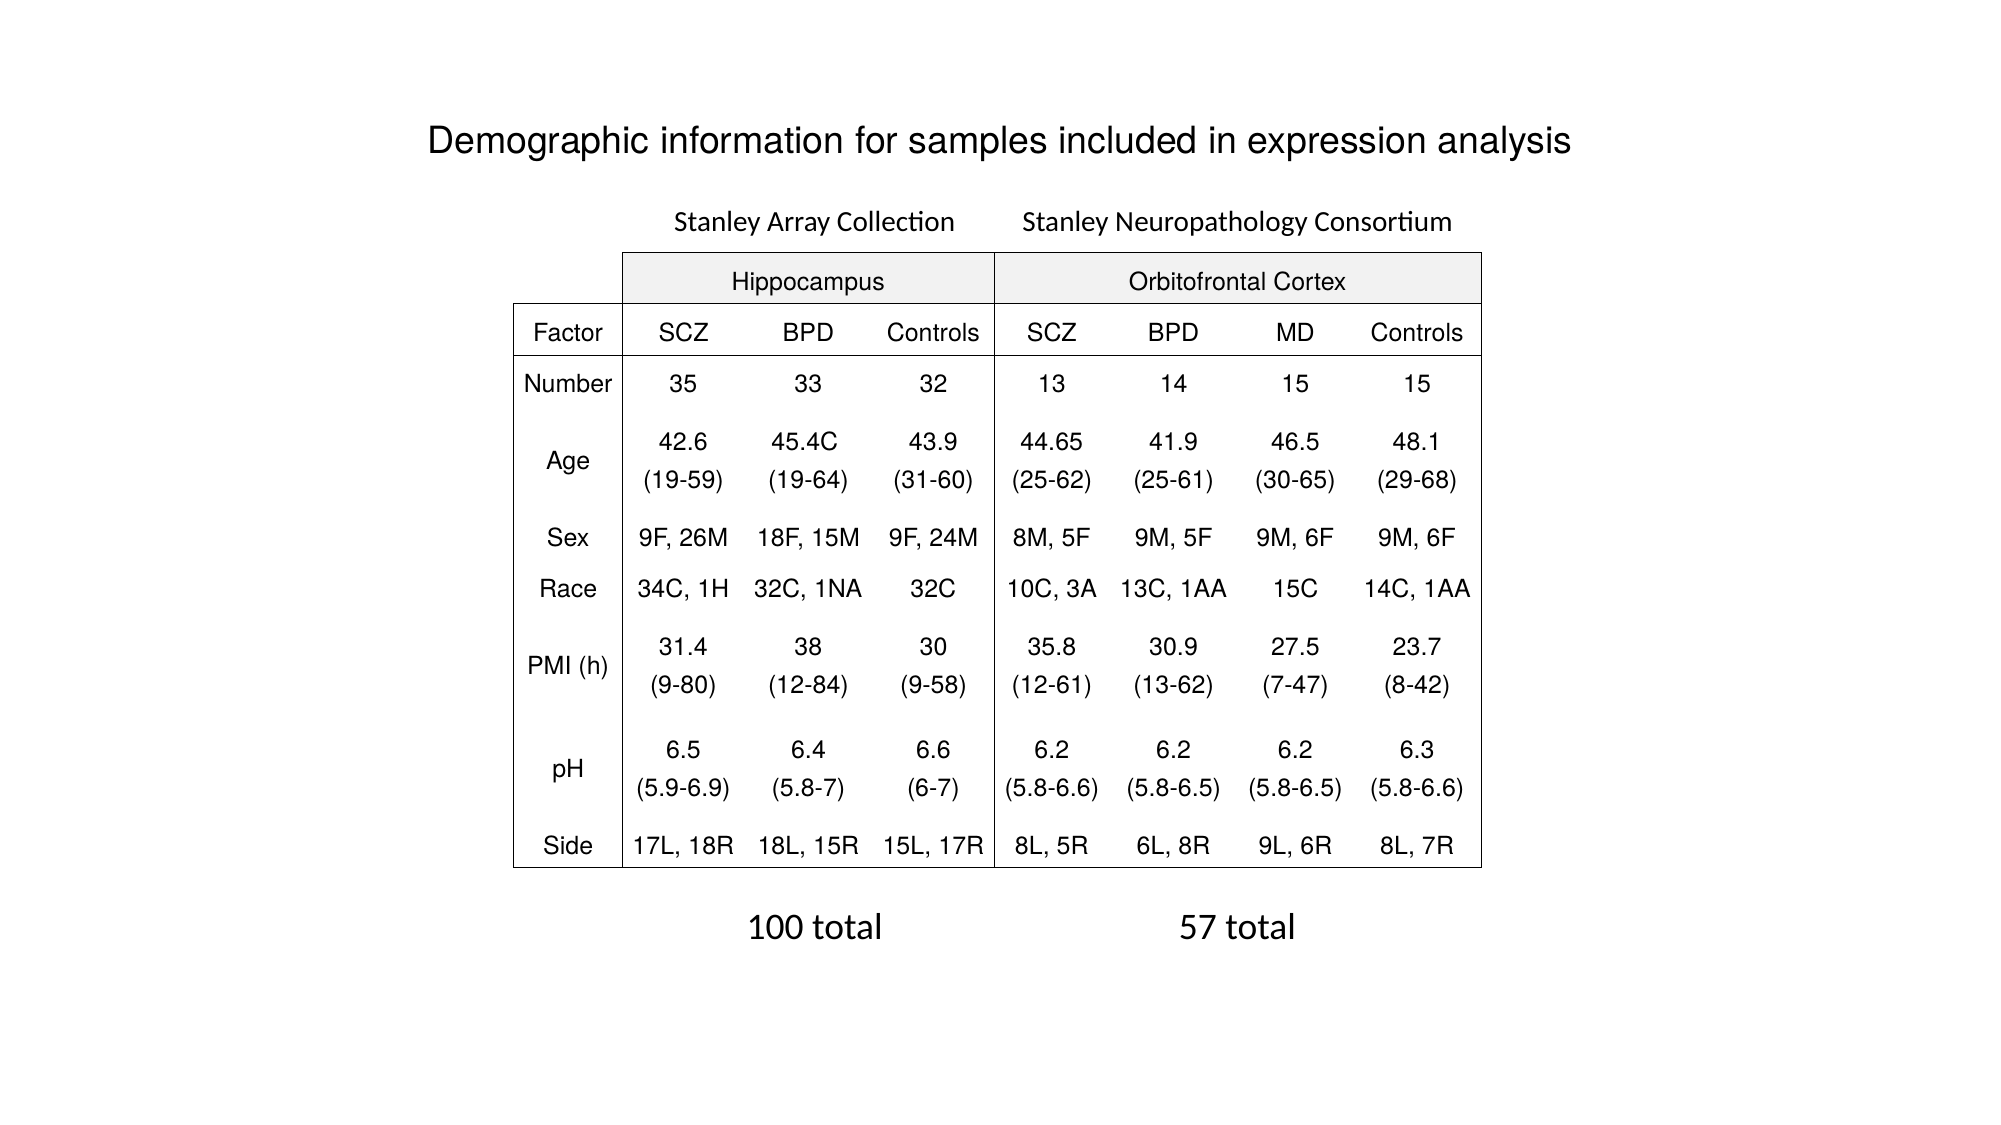

Demographic information for samples included in expression analysis
Stanley Array Collection
Stanley Neuropathology Consortium
|  |  |  |  |  |  |  |  |
| --- | --- | --- | --- | --- | --- | --- | --- |
|  | Hippocampus |  |  | Orbitofrontal Cortex |  |  |  |
| Factor | SCZ | BPD | Controls | SCZ | BPD | MD | Controls |
| Number | 35 | 33 | 32 | 13 | 14 | 15 | 15 |
| Age | 42.6 | 45.4C | 43.9 | 44.65 | 41.9 | 46.5 | 48.1 |
|  | (19-59) | (19-64) | (31-60) | (25-62) | (25-61) | (30-65) | (29-68) |
| Sex | 9F, 26M | 18F, 15M | 9F, 24M | 8M, 5F | 9M, 5F | 9M, 6F | 9M, 6F |
| Race | 34C, 1H | 32C, 1NA | 32C | 10C, 3A | 13C, 1AA | 15C | 14C, 1AA |
| PMI (h) | 31.4 | 38 | 30 | 35.8 | 30.9 | 27.5 | 23.7 |
|  | (9-80) | (12-84) | (9-58) | (12-61) | (13-62) | (7-47) | (8-42) |
| pH | 6.5 | 6.4 | 6.6 | 6.2 | 6.2 | 6.2 | 6.3 |
|  | (5.9-6.9) | (5.8-7) | (6-7) | (5.8-6.6) | (5.8-6.5) | (5.8-6.5) | (5.8-6.6) |
| Side | 17L, 18R | 18L, 15R | 15L, 17R | 8L, 5R | 6L, 8R | 9L, 6R | 8L, 7R |
100 total
57 total